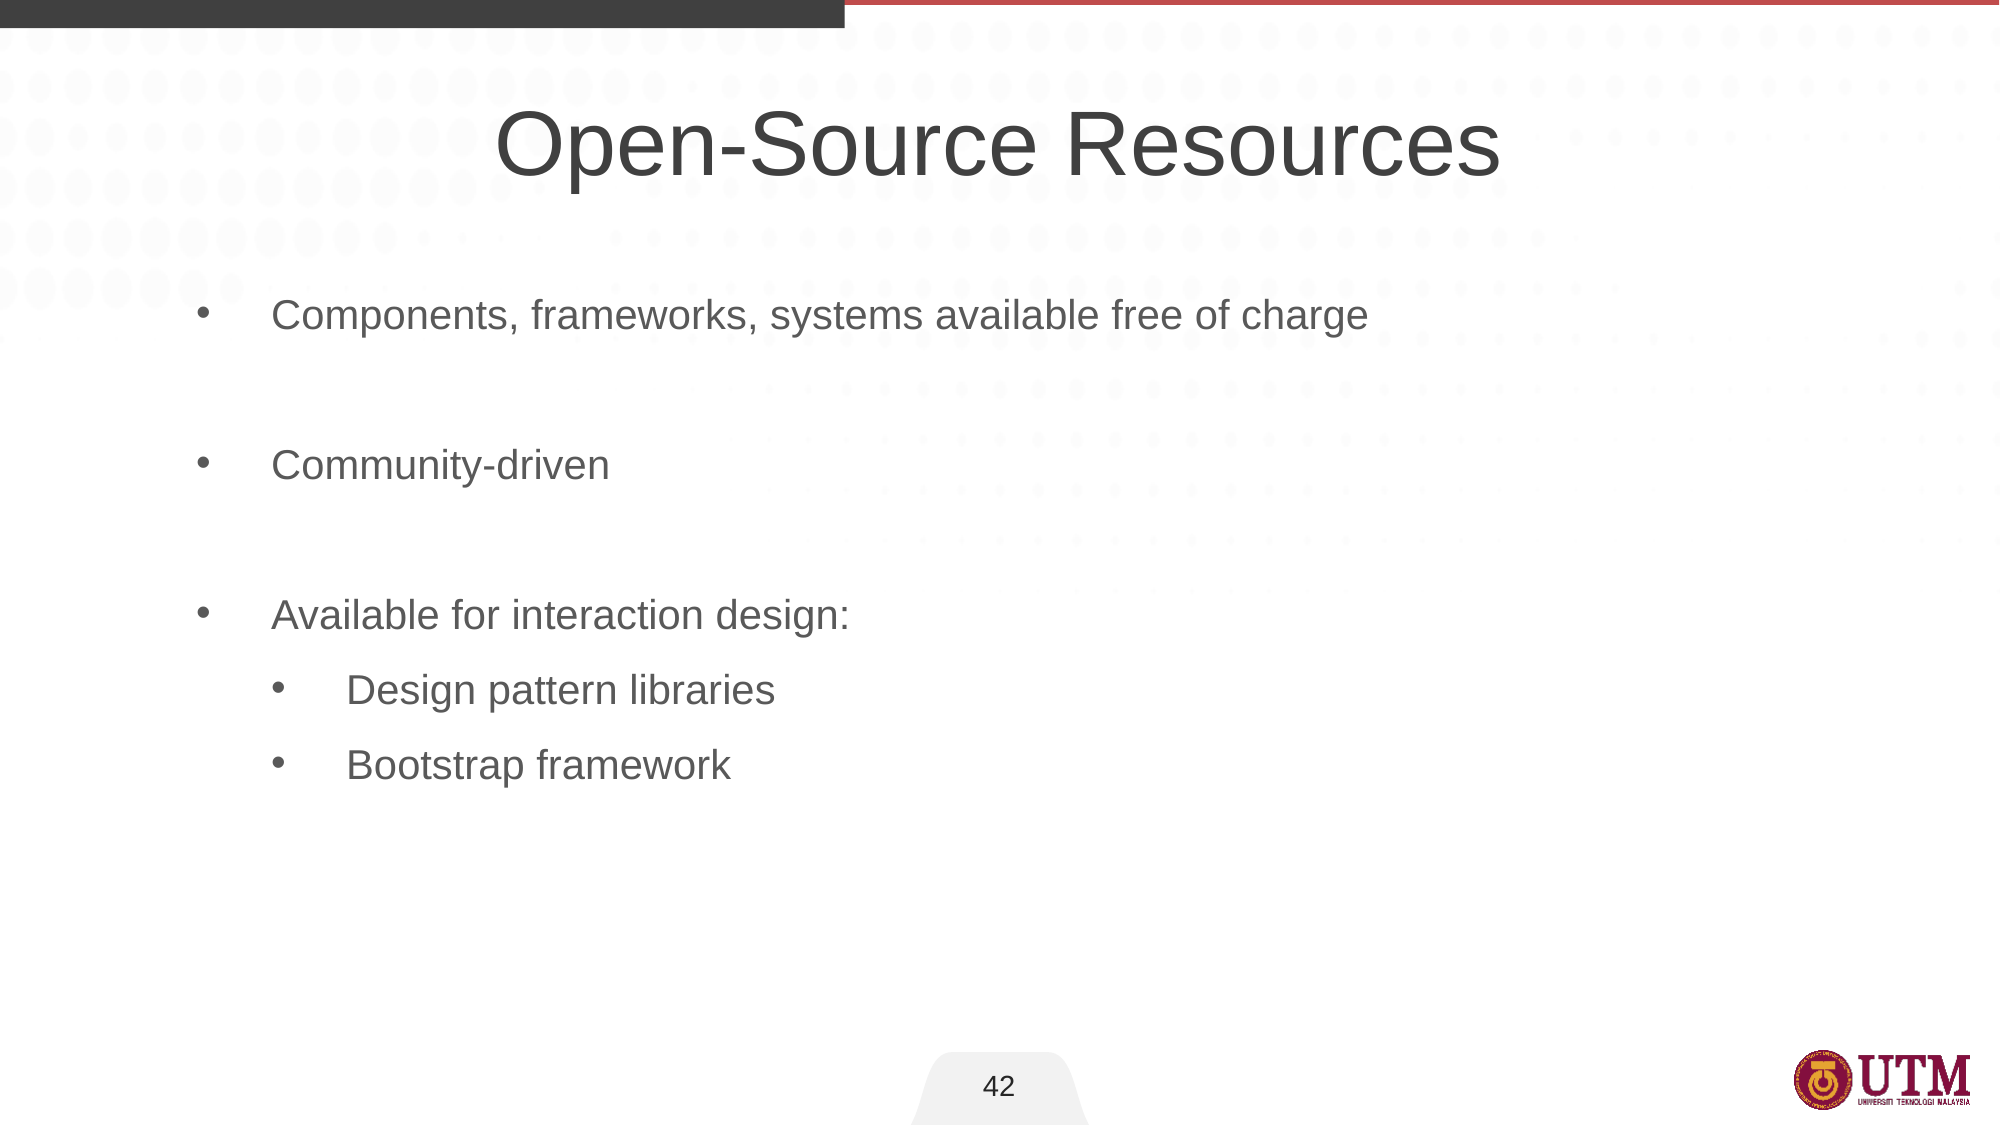

Open-Source Resources
Components, frameworks, systems available free of charge

Community-driven

Available for interaction design:
Design pattern libraries
Bootstrap framework
42